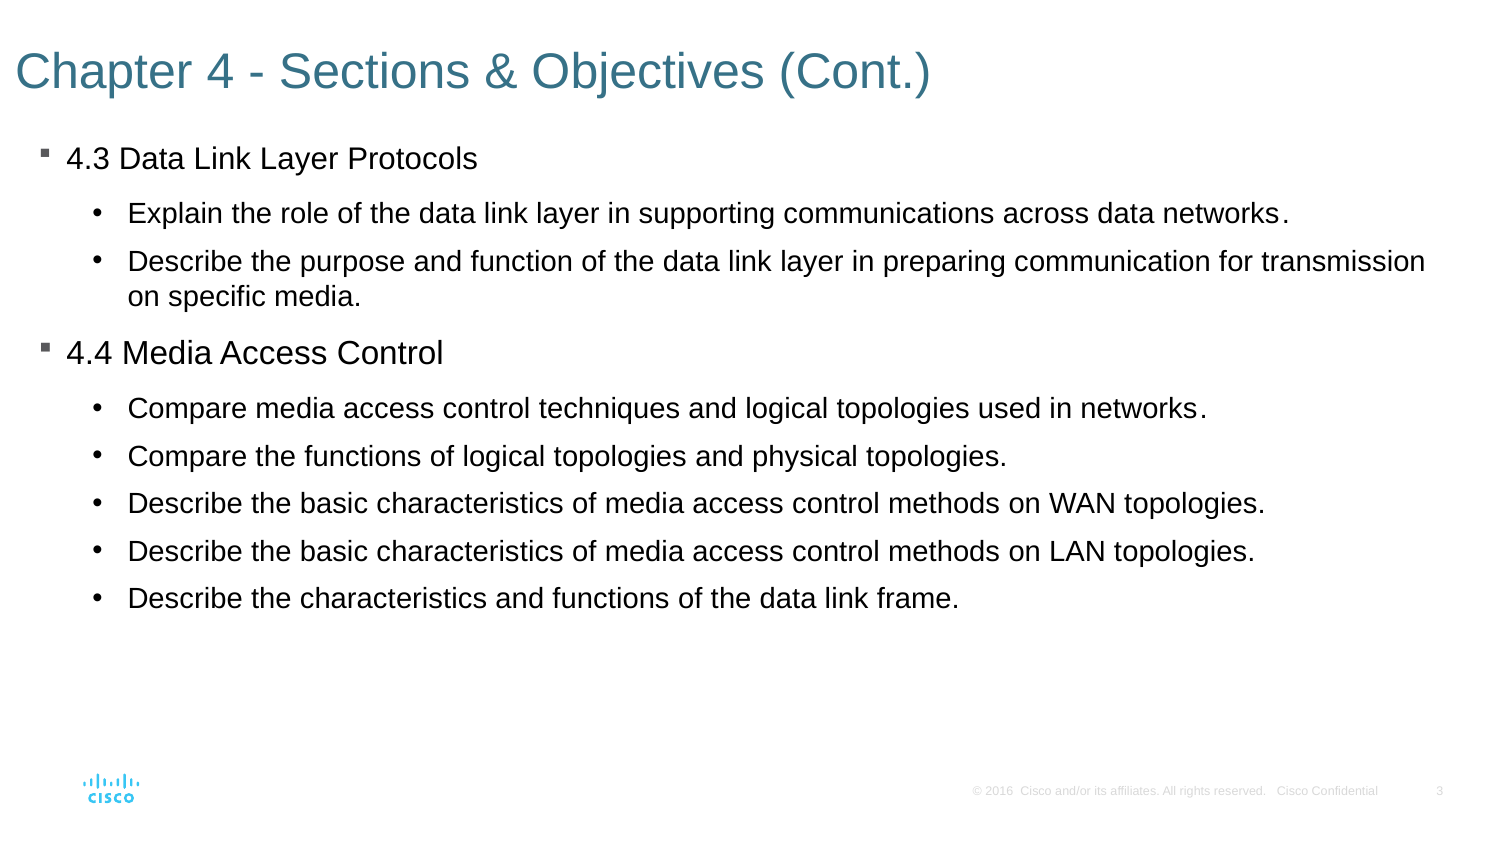

# Chapter 4 - Sections & Objectives (Cont.)
4.3 Data Link Layer Protocols
Explain the role of the data link layer in supporting communications across data networks.
Describe the purpose and function of the data link layer in preparing communication for transmission on specific media.
4.4 Media Access Control
Compare media access control techniques and logical topologies used in networks.
Compare the functions of logical topologies and physical topologies.
Describe the basic characteristics of media access control methods on WAN topologies.
Describe the basic characteristics of media access control methods on LAN topologies.
Describe the characteristics and functions of the data link frame.